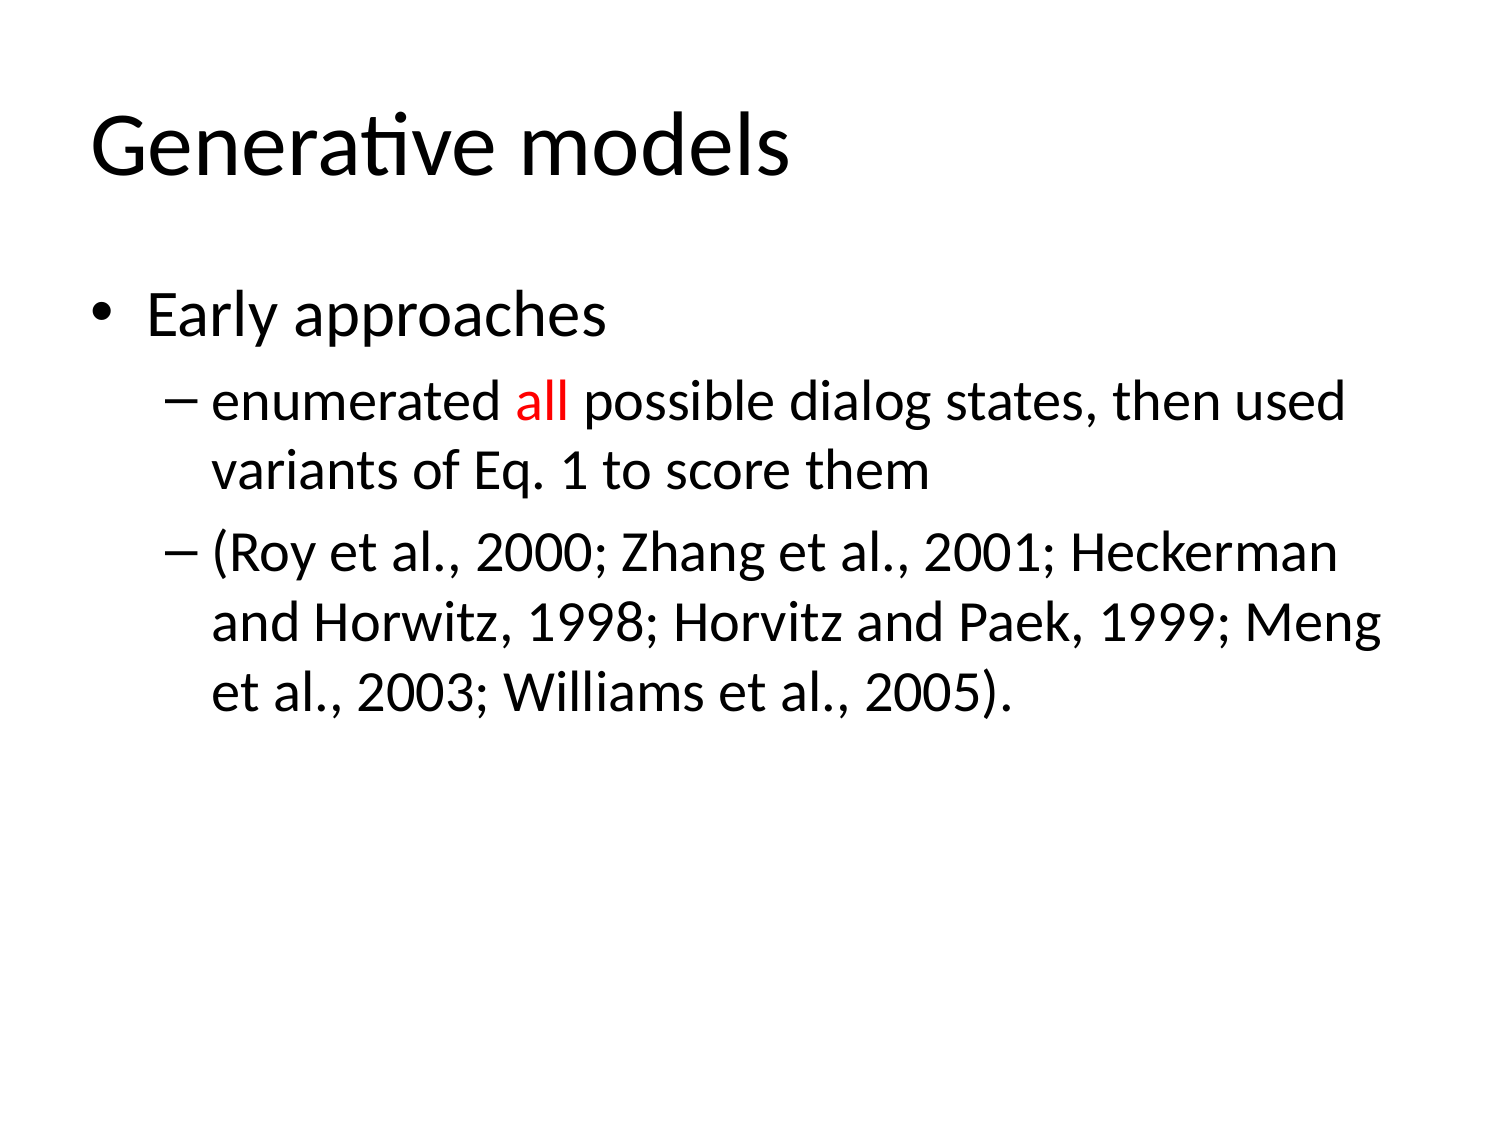

# Generative models
Early approaches
enumerated all possible dialog states, then used variants of Eq. 1 to score them
(Roy et al., 2000; Zhang et al., 2001; Heckerman and Horwitz, 1998; Horvitz and Paek, 1999; Meng et al., 2003; Williams et al., 2005).